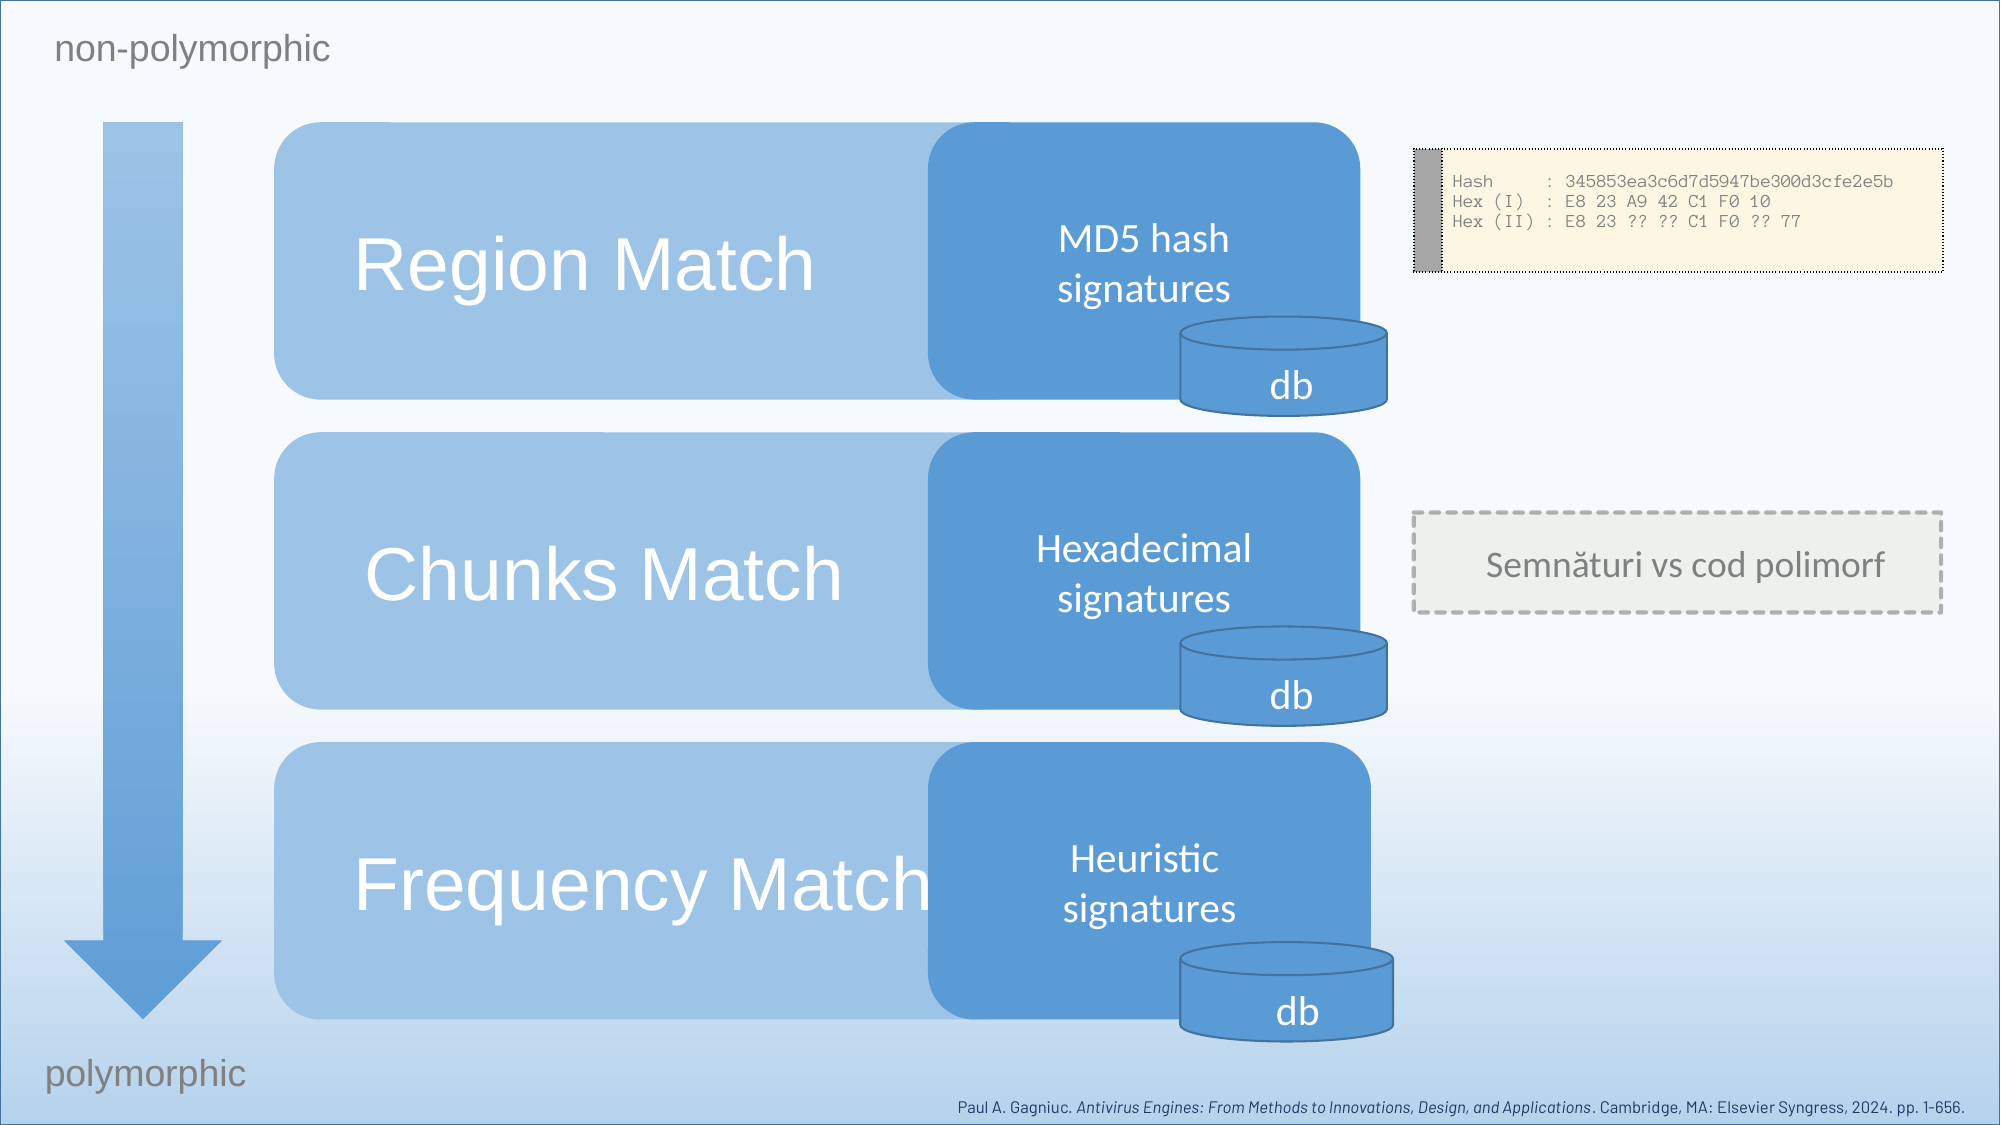

non-polymorphic

   Region Match
MD5 hash
signatures

   Chunks Match
Hexadecimal signatures

   Frequency Match
Heuristic
signatures

polymorphic
|  | Hash : 345853ea3c6d7d5947be300d3cfe2e5b Hex (I) : E8 23 A9 42 C1 F0 10 Hex (II) : E8 23 ?? ?? C1 F0 ?? 77 |
| --- | --- |
db

Semnături vs cod polimorf
db
db
Paul A. Gagniuc. Antivirus Engines: From Methods to Innovations, Design, and Applications. Cambridge, MA: Elsevier Syngress, 2024. pp. 1-656.